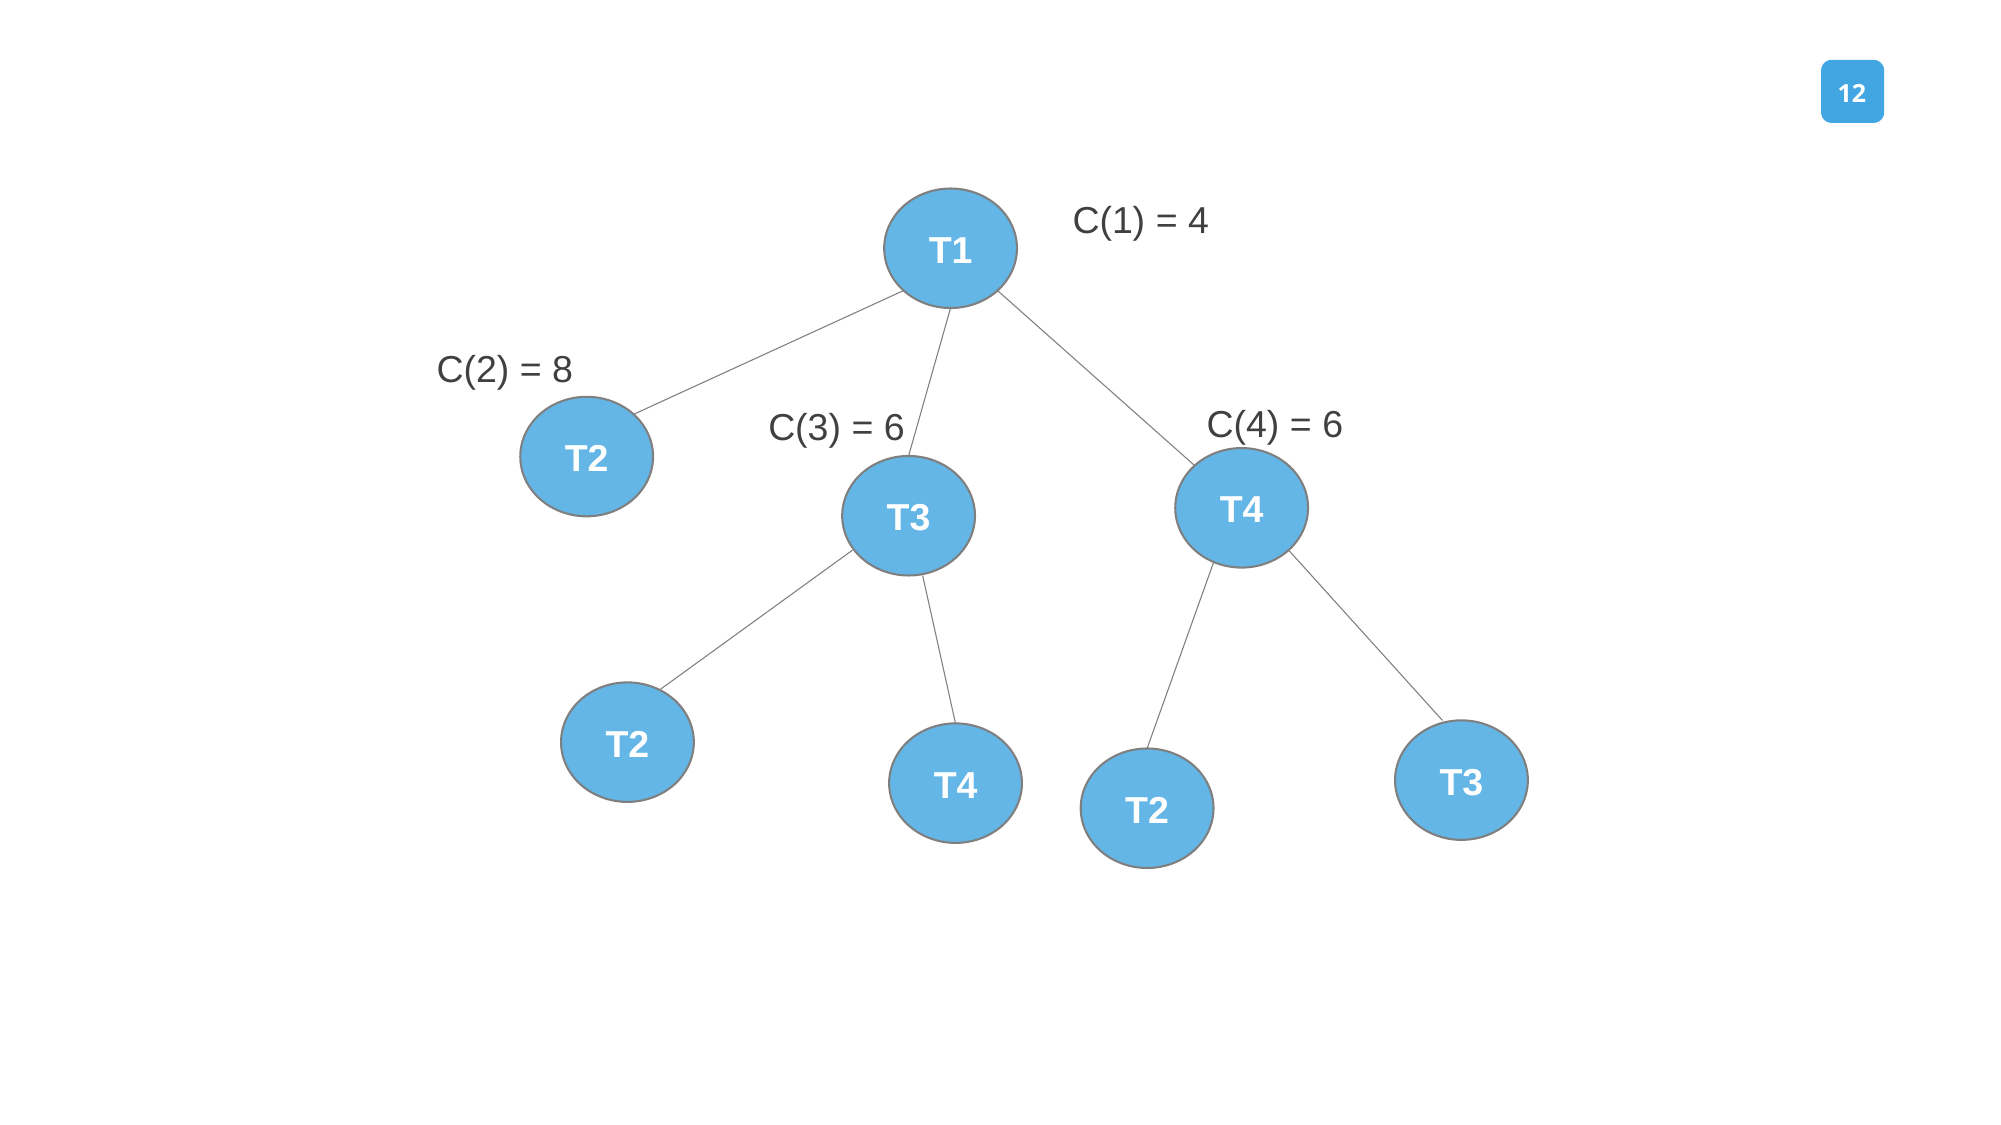

T1
C(1) = 4
C(2) = 8
C(4) = 6
C(3) = 6
T2
T4
T3
T2
T3
T4
T2